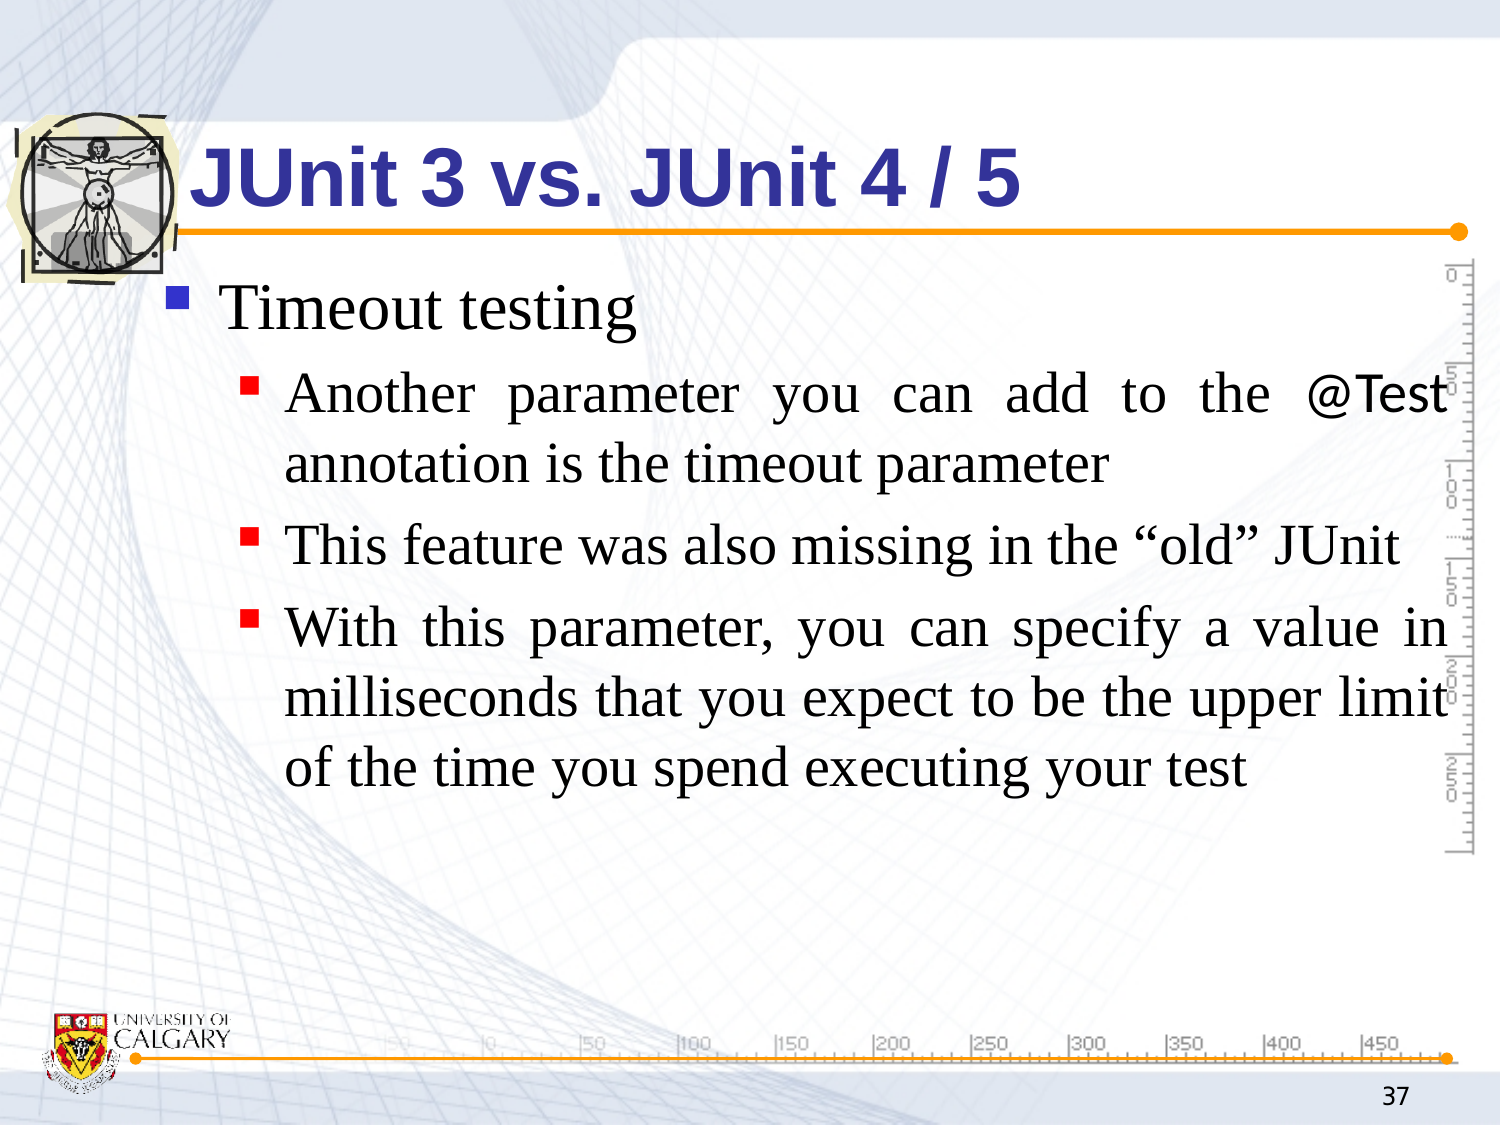

# JUnit 3 vs. JUnit 4 / 5
Timeout testing
Another parameter you can add to the @Test annotation is the timeout parameter
This feature was also missing in the “old” JUnit
With this parameter, you can specify a value in milliseconds that you expect to be the upper limit of the time you spend executing your test
37